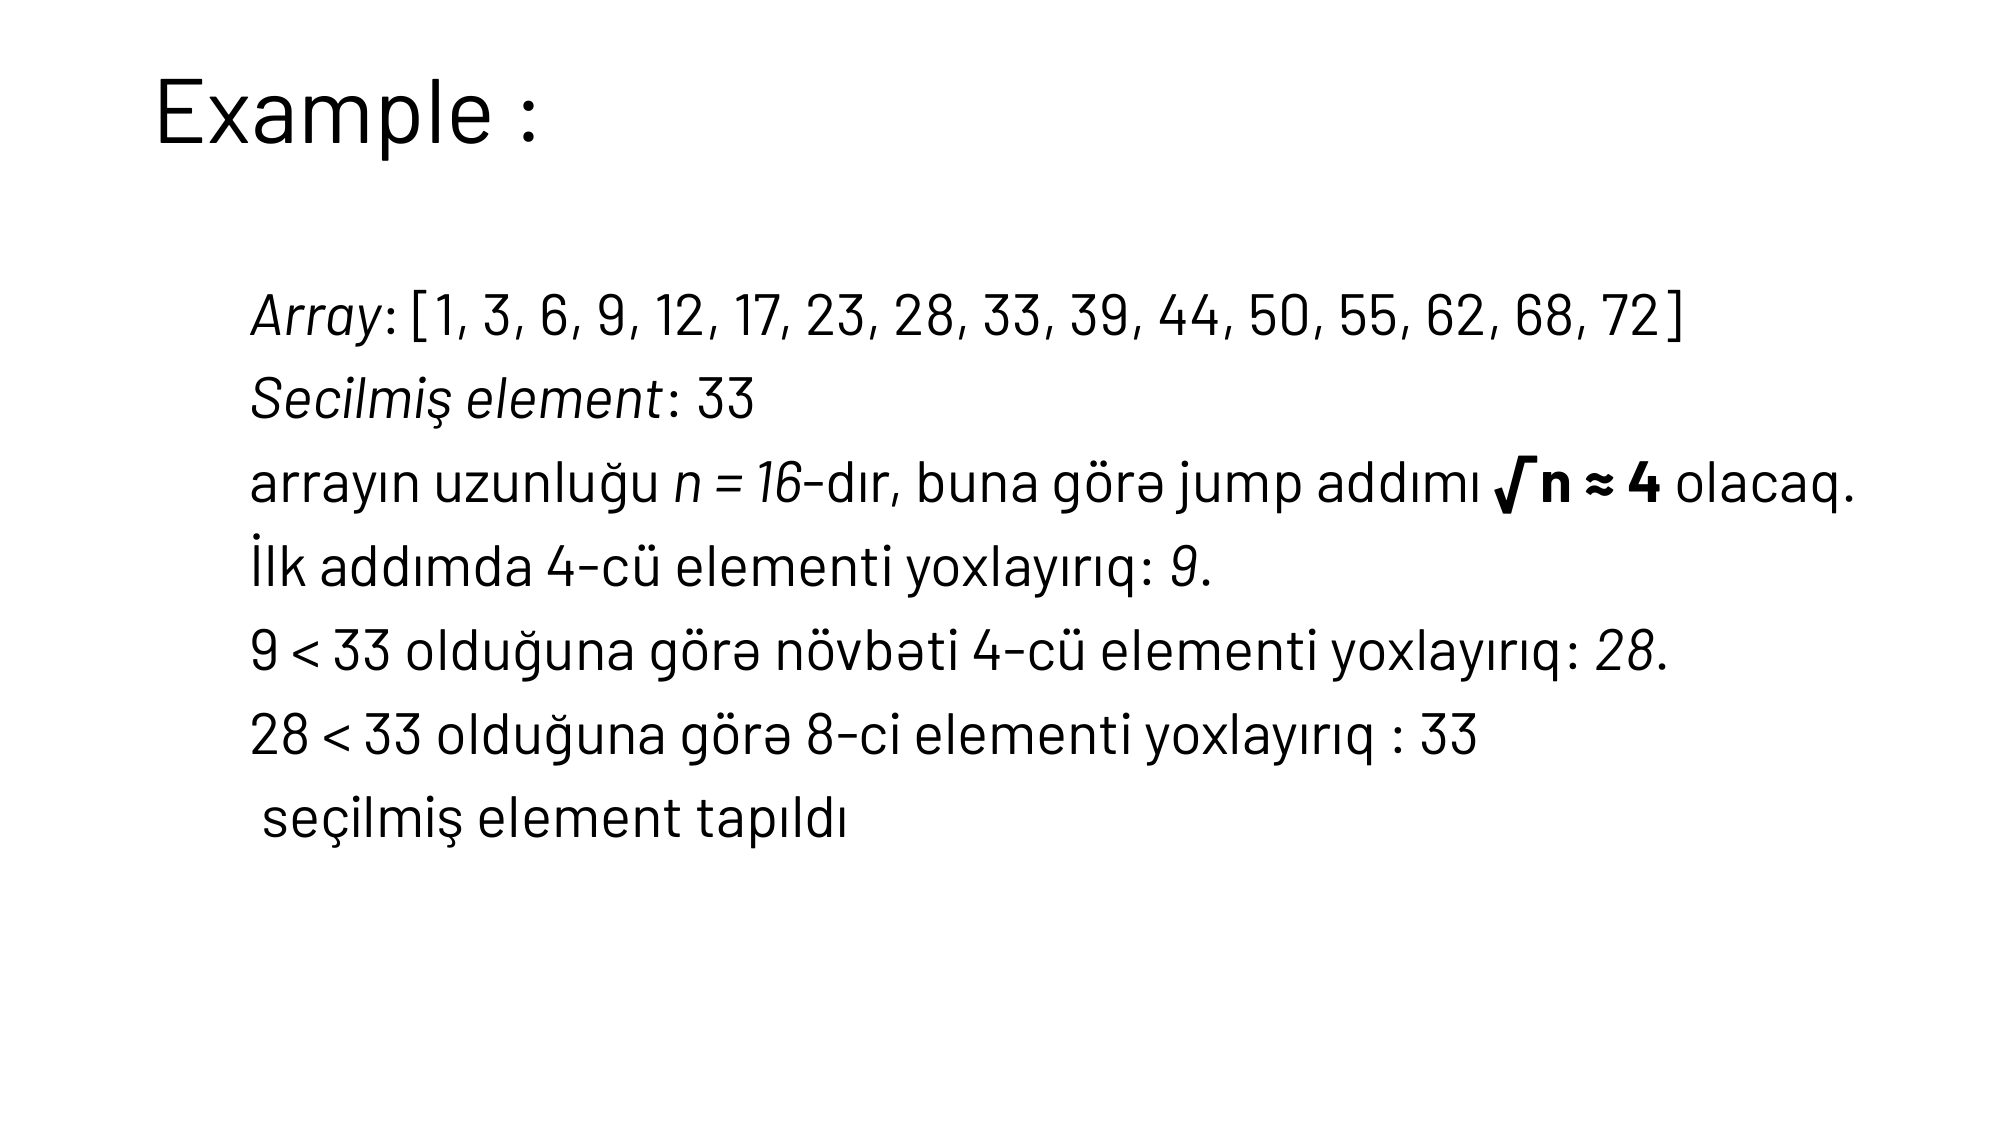

# Example :
Array: [1, 3, 6, 9, 12, 17, 23, 28, 33, 39, 44, 50, 55, 62, 68, 72]
Secilmiş element: 33
arrayın uzunluğu n = 16-dır, buna görə jump addımı √n ≈ 4 olacaq.
İlk addımda 4-cü elementi yoxlayırıq: 9.
9 < 33 olduğuna görə növbəti 4-cü elementi yoxlayırıq: 28.
28 < 33 olduğuna görə 8-ci elementi yoxlayırıq : 33
 seçilmiş element tapıldı